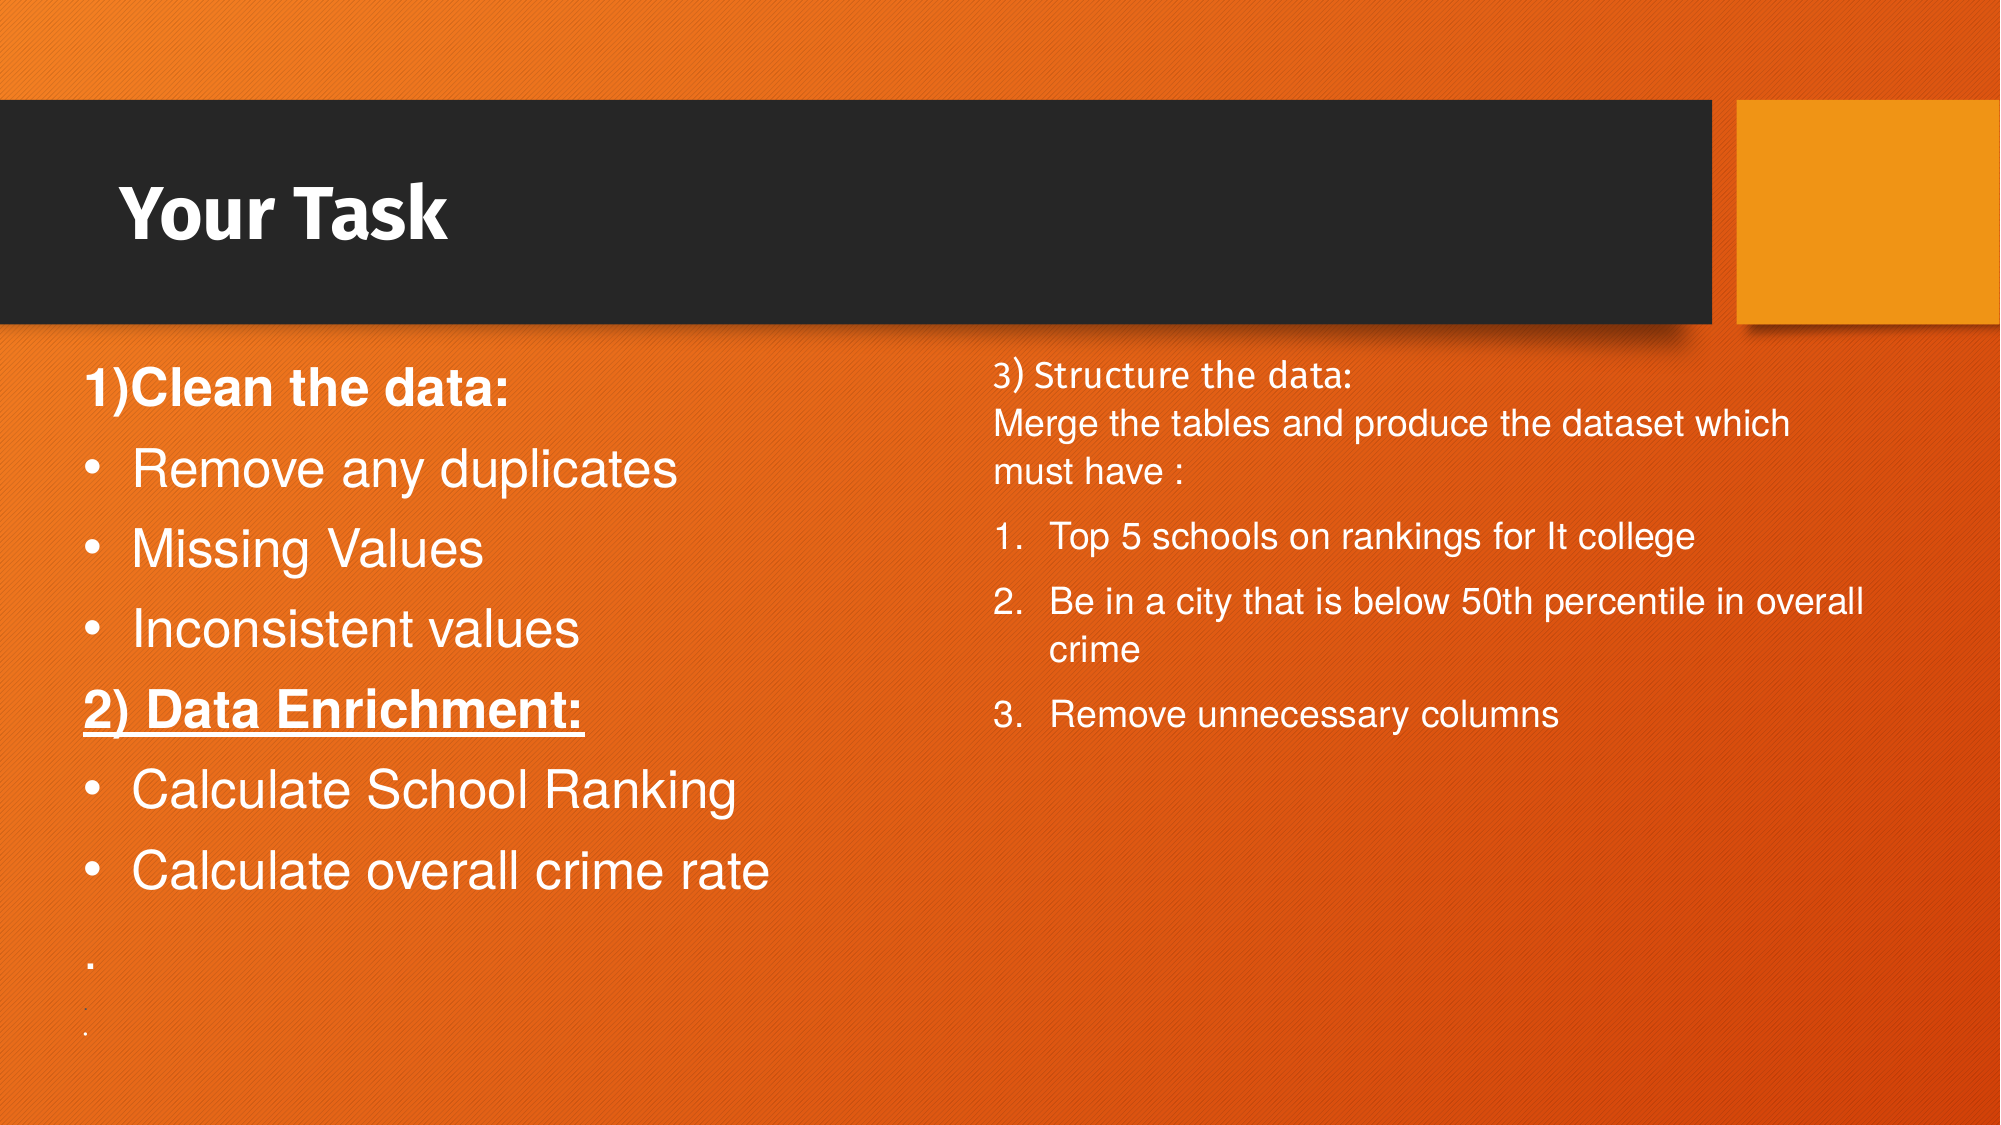

Your Task
1)Clean the data:
Remove any duplicates
Missing Values
Inconsistent values
2) Data Enrichment:
Calculate School Ranking
Calculate overall crime rate
.
.

3) Structure the data:
Merge the tables and produce the dataset which must have :
Top 5 schools on rankings for It college
Be in a city that is below 50th percentile in overall crime
Remove unnecessary columns